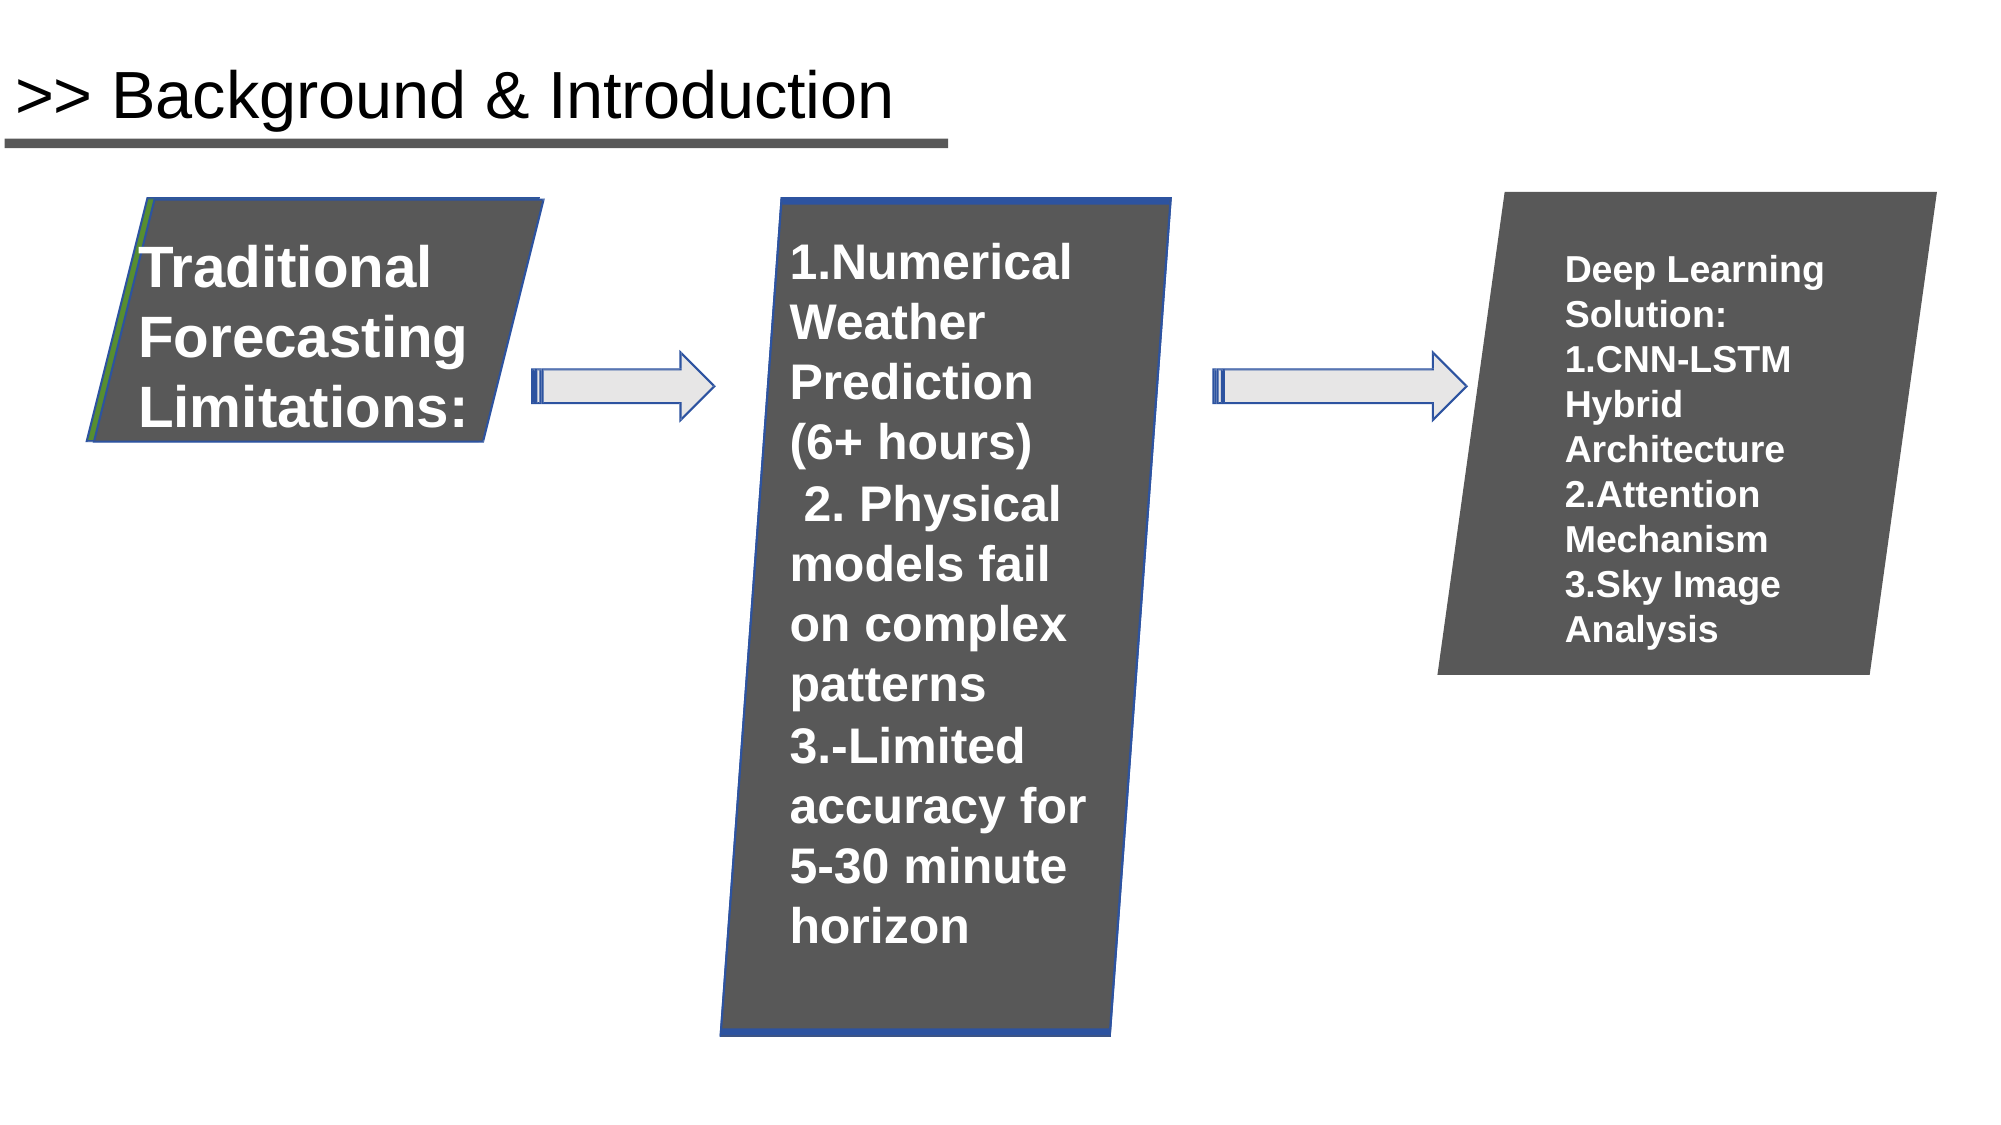

# >> Background & Introduction

Traditional Forecasting Limitations:
1.Numerical Weather Prediction (6+ hours)
 2. Physical models fail on complex patterns
3.-Limited accuracy for 5-30 minute horizon
Deep Learning Solution:
1.CNN-LSTM Hybrid Architecture
2.Attention Mechanism
3.Sky Image Analysis